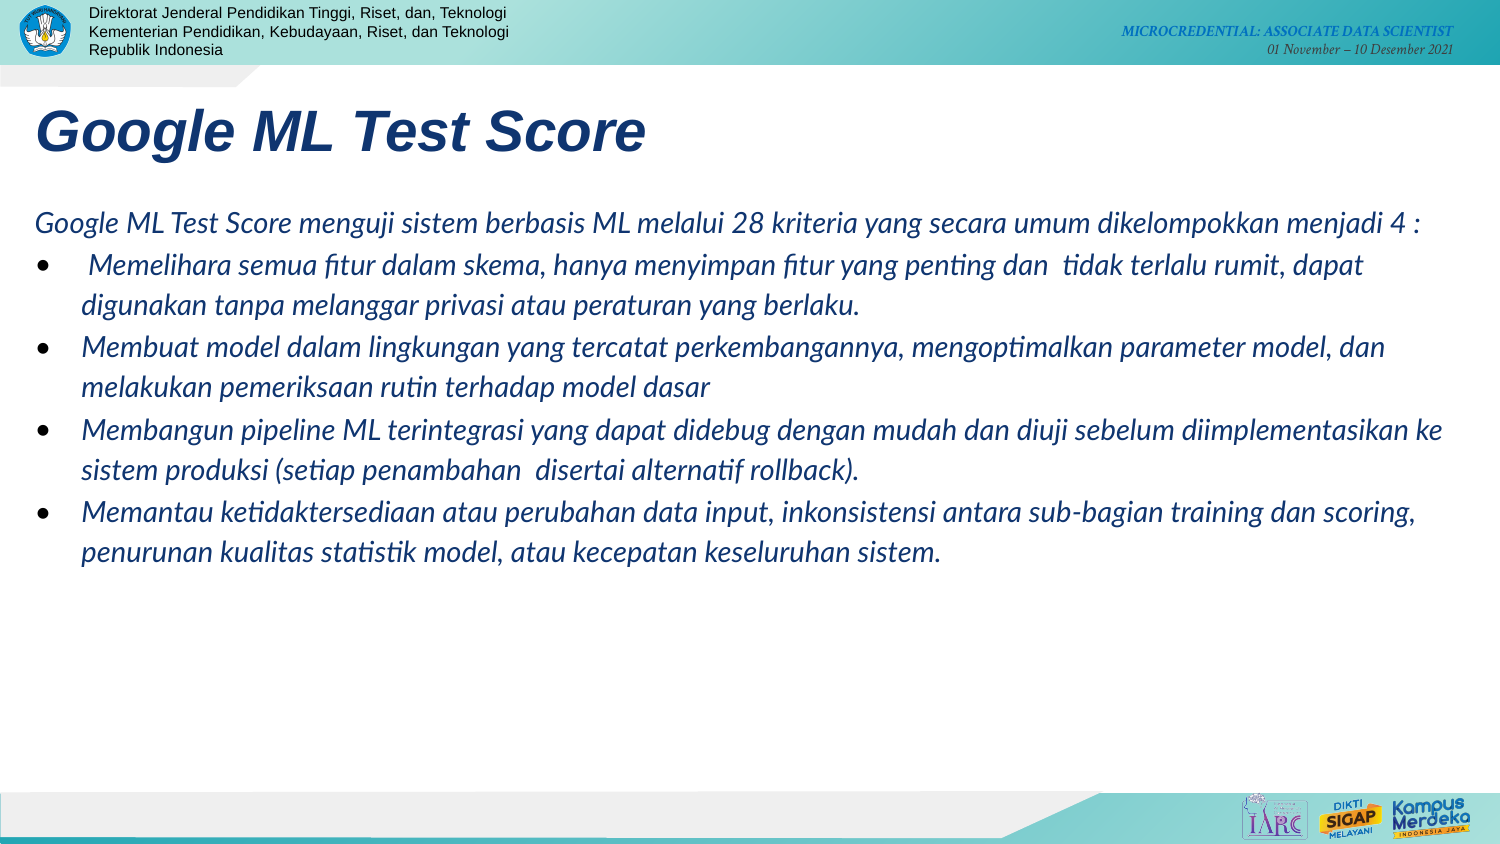

Google ML Test Score

Google ML Test Score menguji sistem berbasis ML melalui 28 kriteria yang secara umum dikelompokkan menjadi 4 :
 Memelihara semua fitur dalam skema, hanya menyimpan fitur yang penting dan  tidak terlalu rumit, dapat digunakan tanpa melanggar privasi atau peraturan yang berlaku.
Membuat model dalam lingkungan yang tercatat perkembangannya, mengoptimalkan parameter model, dan melakukan pemeriksaan rutin terhadap model dasar
Membangun pipeline ML terintegrasi yang dapat didebug dengan mudah dan diuji sebelum diimplementasikan ke sistem produksi (setiap penambahan  disertai alternatif rollback).
Memantau ketidaktersediaan atau perubahan data input, inkonsistensi antara sub-bagian training dan scoring, penurunan kualitas statistik model, atau kecepatan keseluruhan sistem.